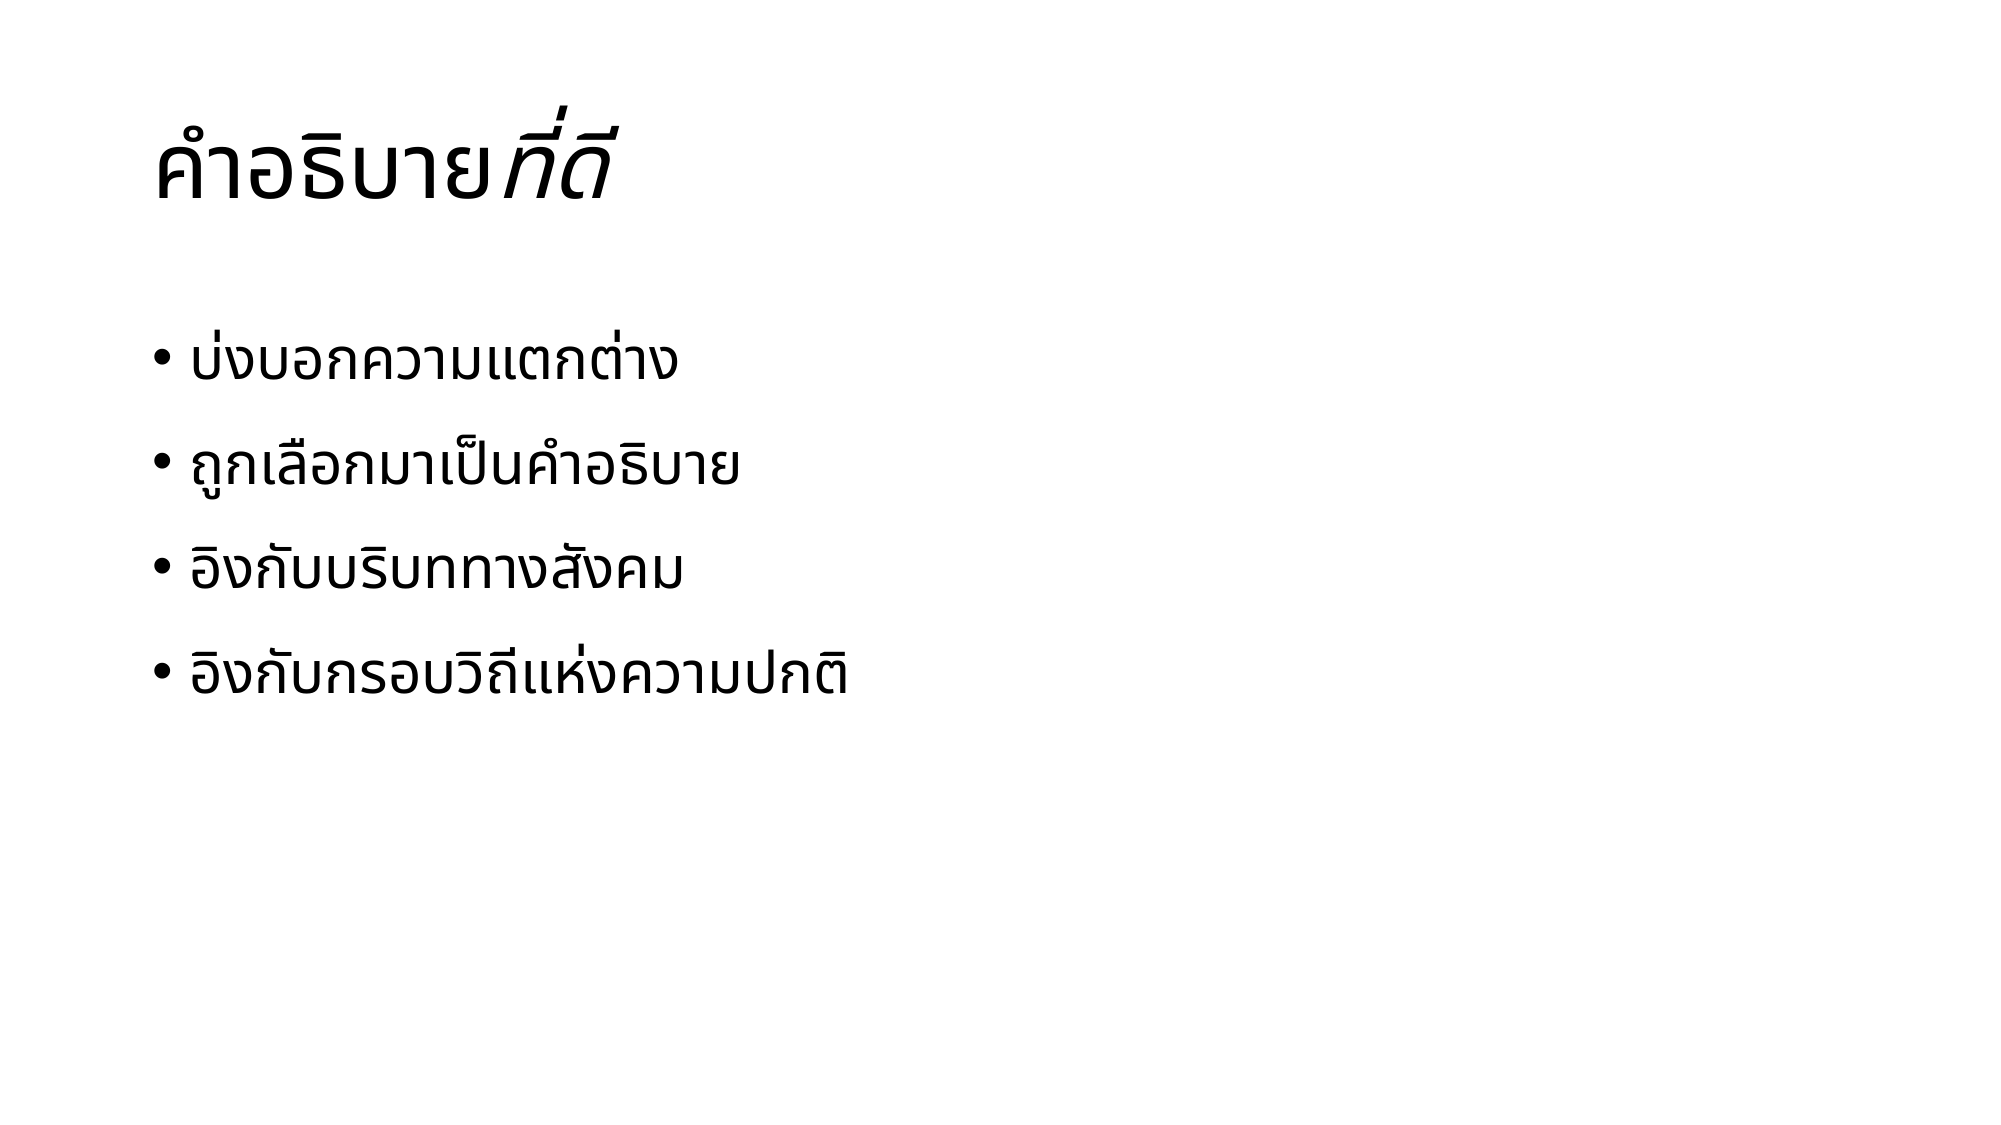

# คำอธิบายที่ดี
บ่งบอกความแตกต่าง
ถูกเลือกมาเป็นคำอธิบาย
อิงกับบริบททางสังคม
อิงกับกรอบวิถีแห่งความปกติ